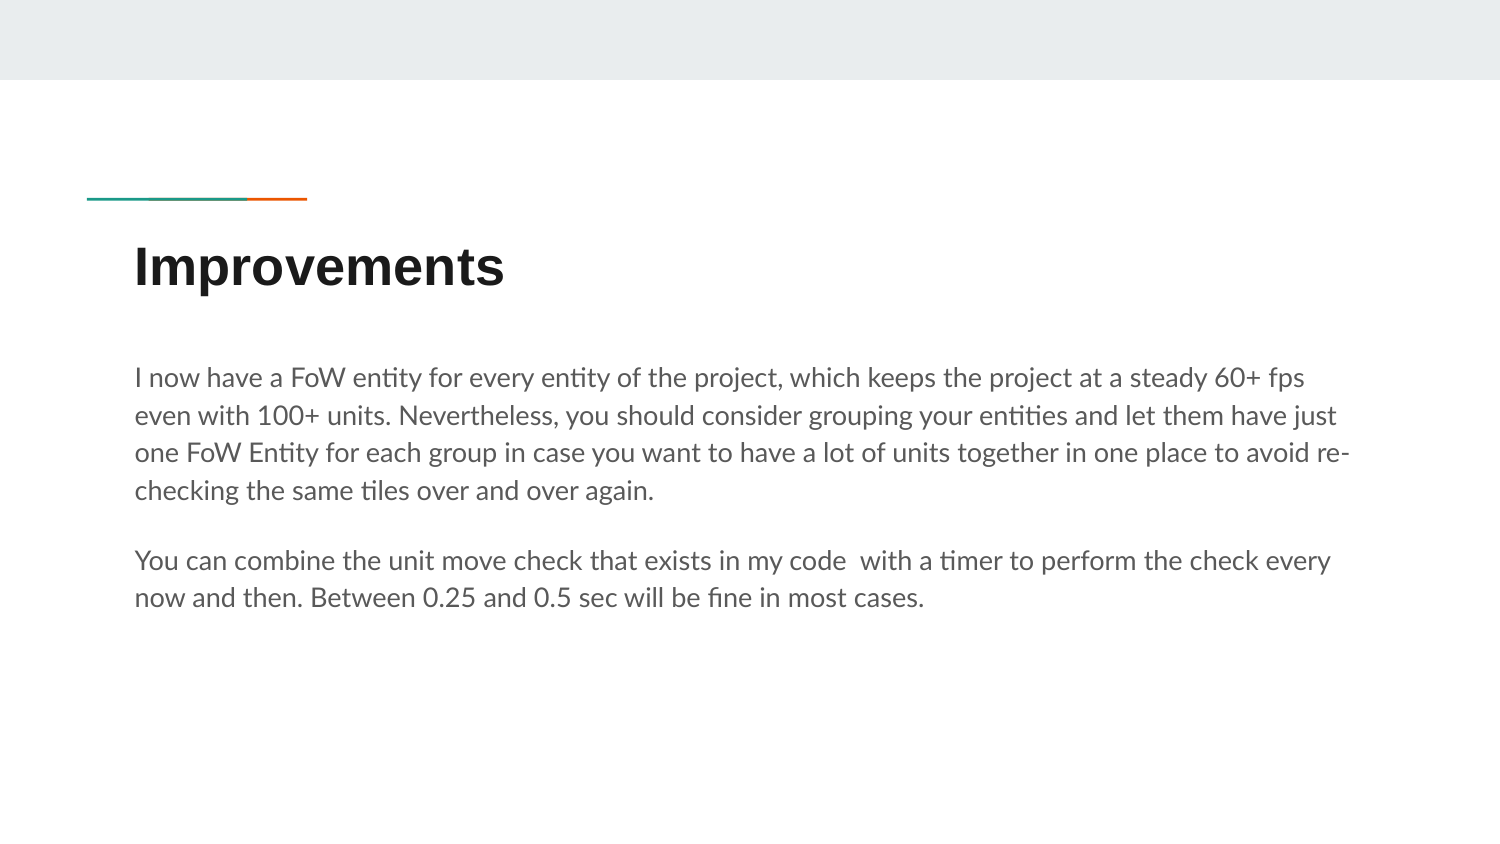

# Improvements
I now have a FoW entity for every entity of the project, which keeps the project at a steady 60+ fps even with 100+ units. Nevertheless, you should consider grouping your entities and let them have just one FoW Entity for each group in case you want to have a lot of units together in one place to avoid re-checking the same tiles over and over again.
You can combine the unit move check that exists in my code  with a timer to perform the check every now and then. Between 0.25 and 0.5 sec will be fine in most cases.